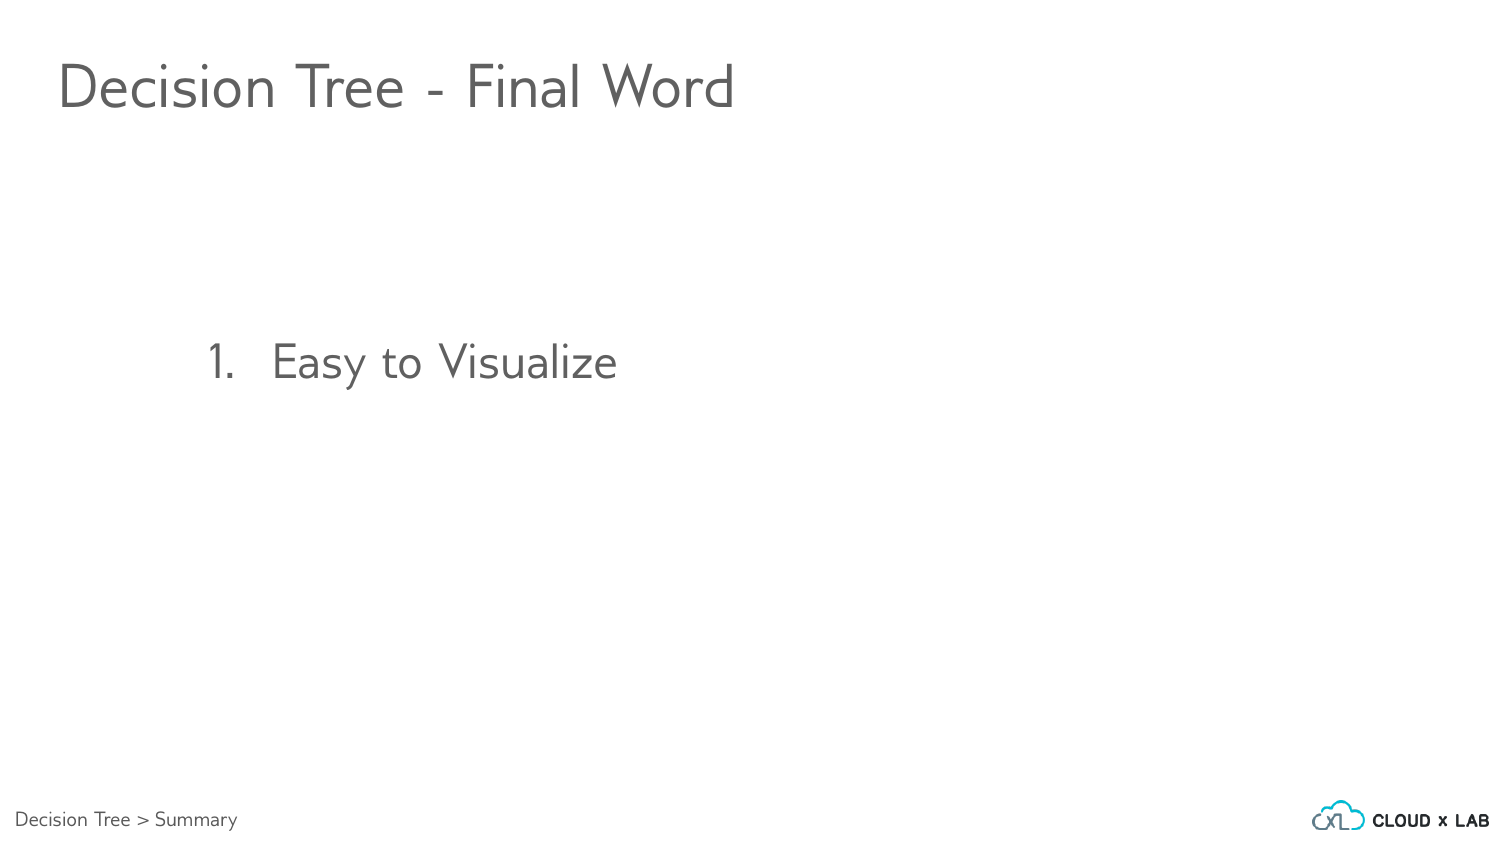

Decision Tree - Final Word
Easy to Visualize

Decision Tree > Summary